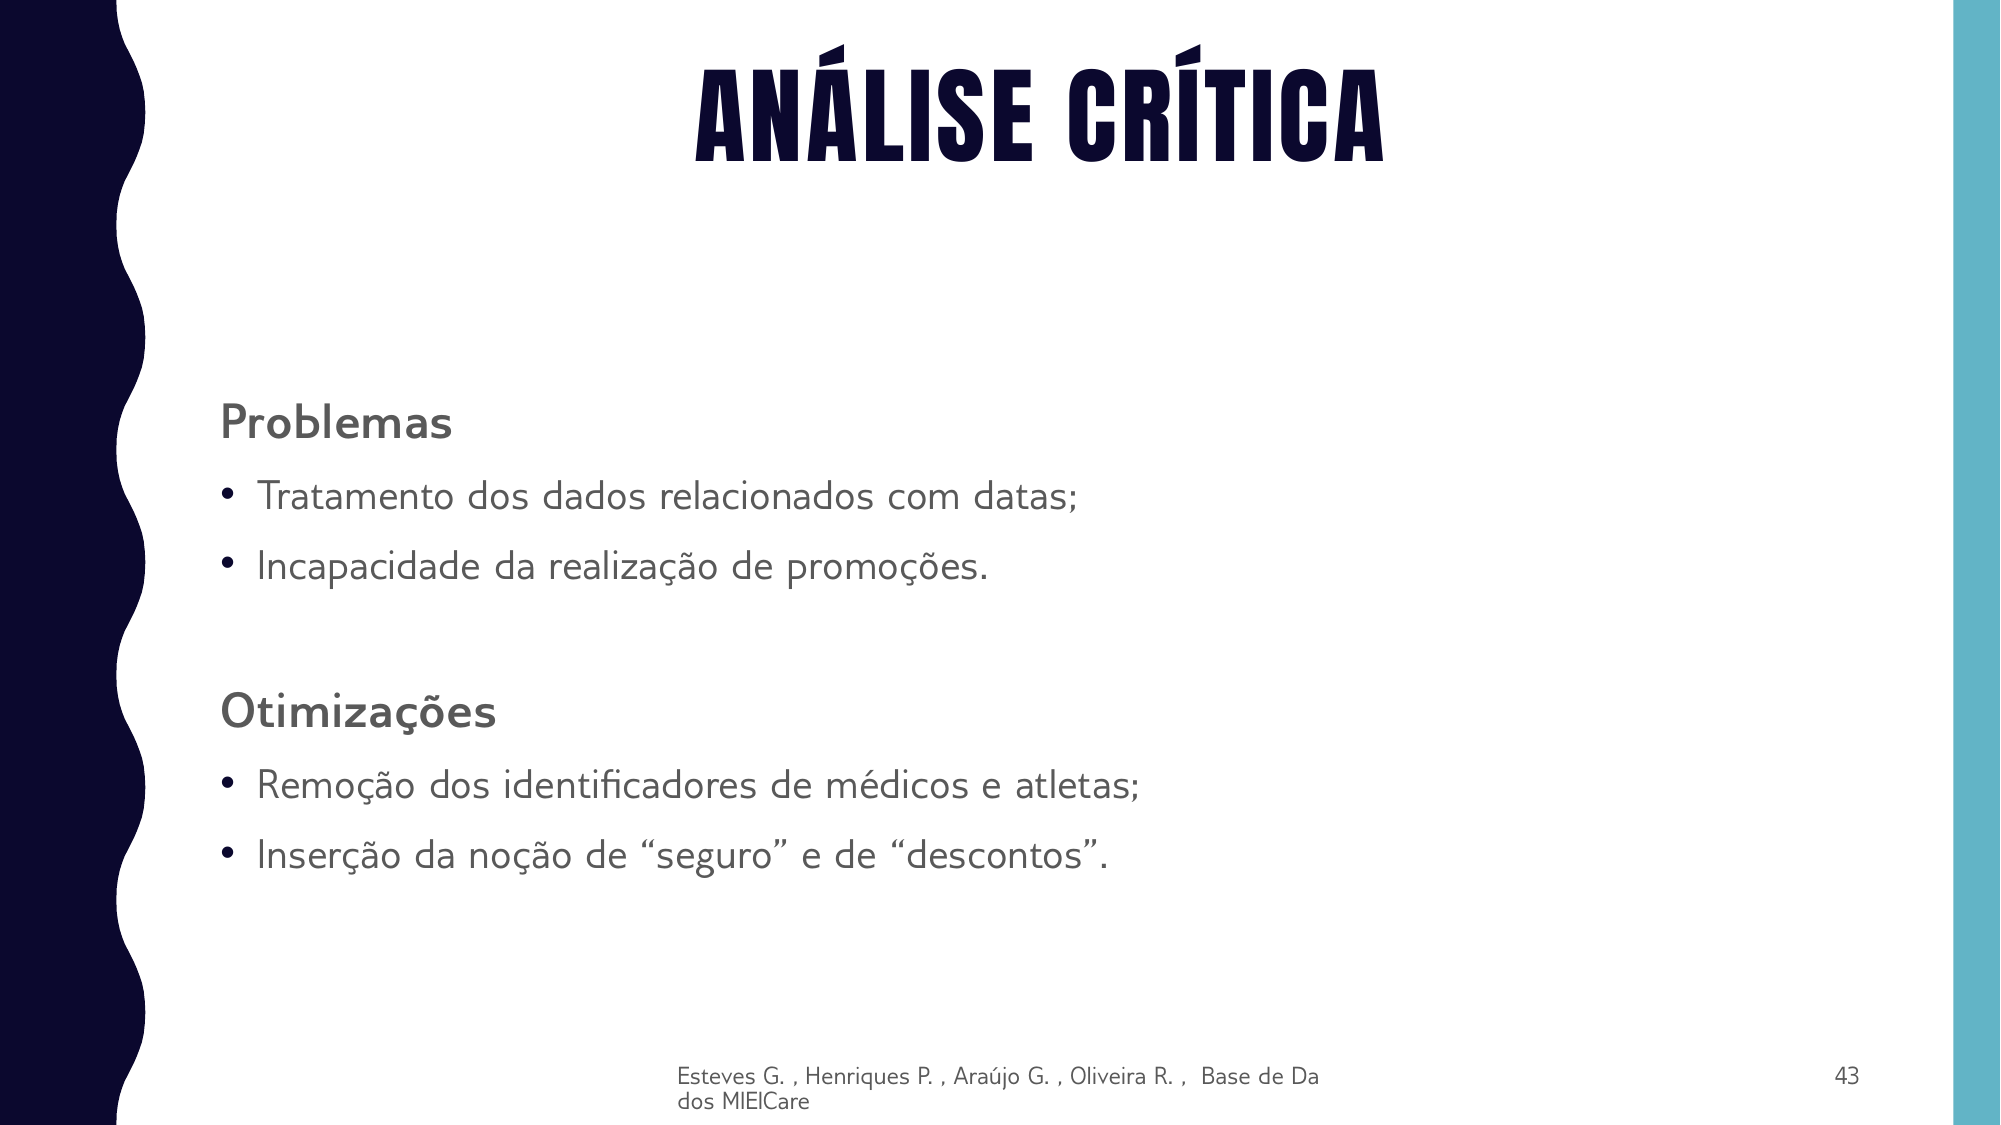

# Análise Crítica
Problemas
Tratamento dos dados relacionados com datas;
Incapacidade da realização de promoções.

Otimizações
Remoção dos identificadores de médicos e atletas;
Inserção da noção de “seguro” e de “descontos”.
Esteves G. , Henriques P. , Araújo G. , Oliveira R. ,  Base de Dados MIEICare
43